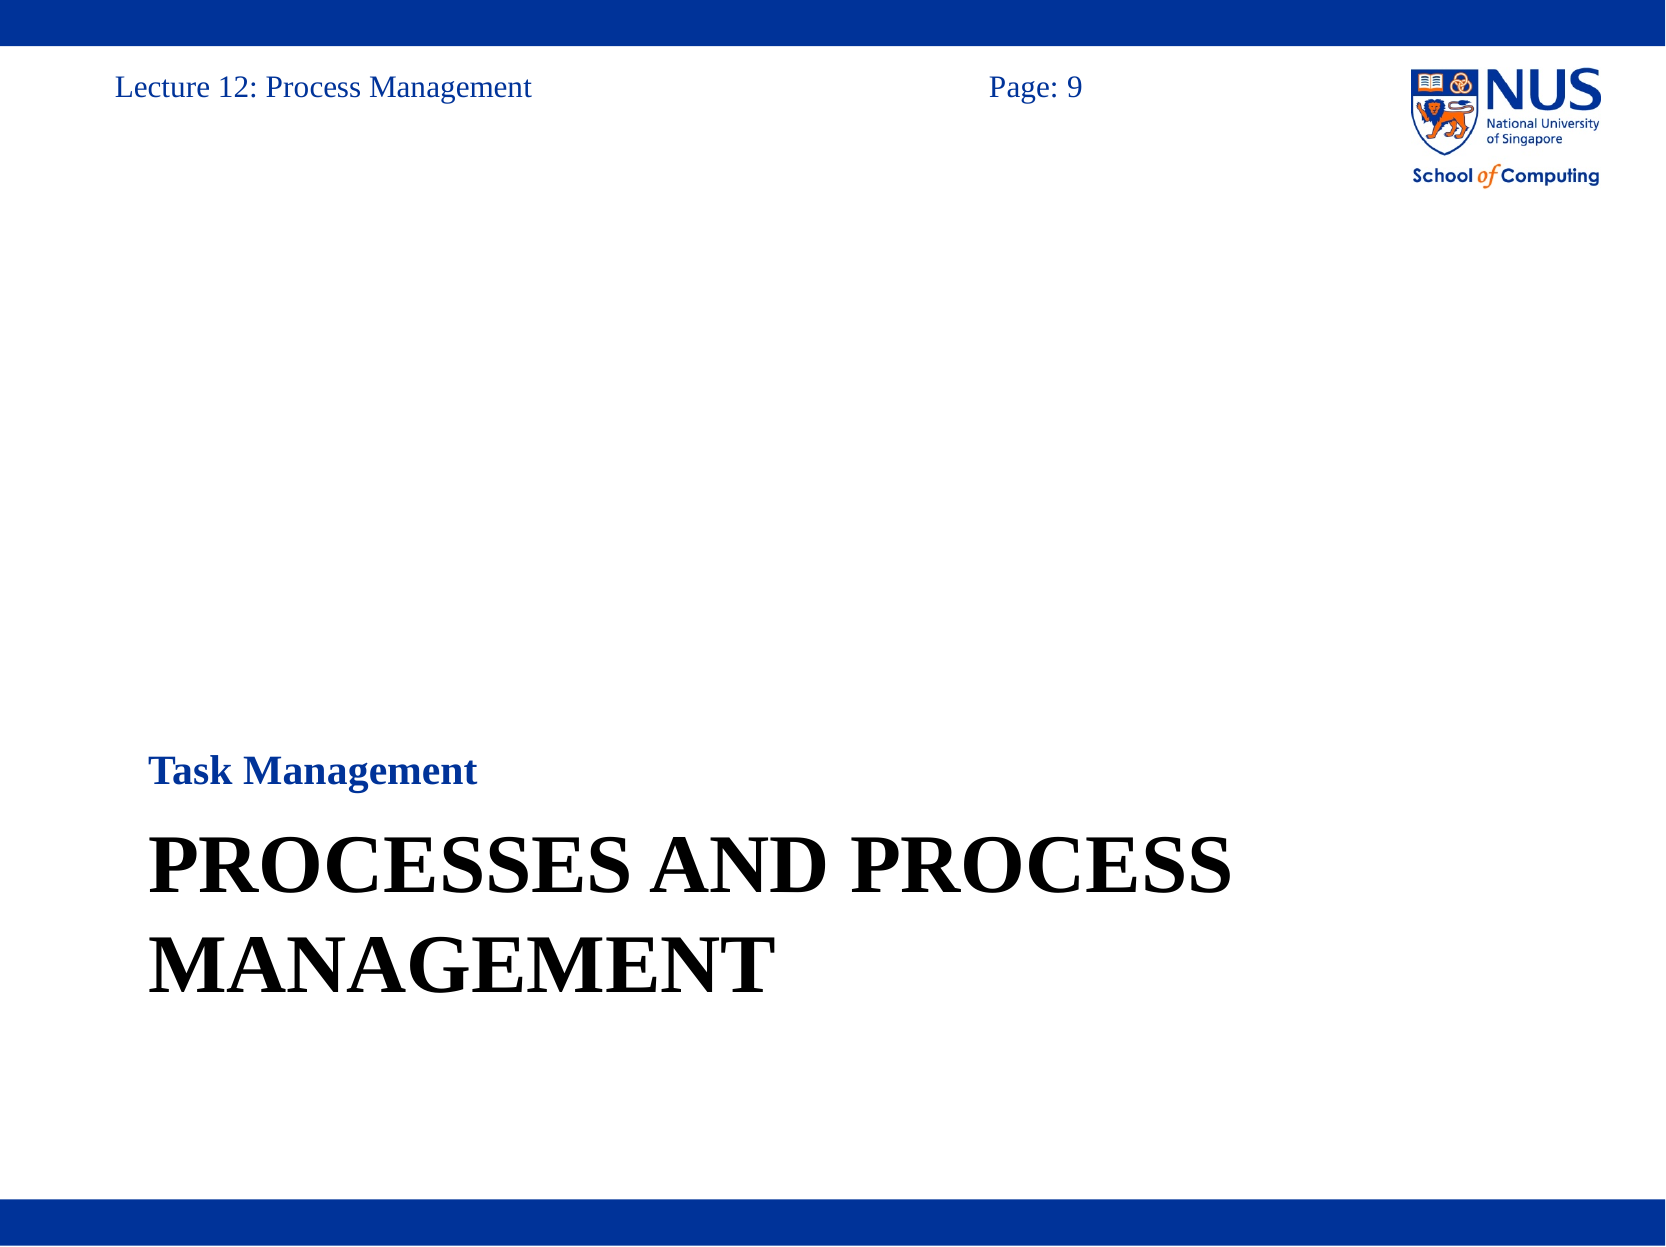

Task Management
# Processes and process management